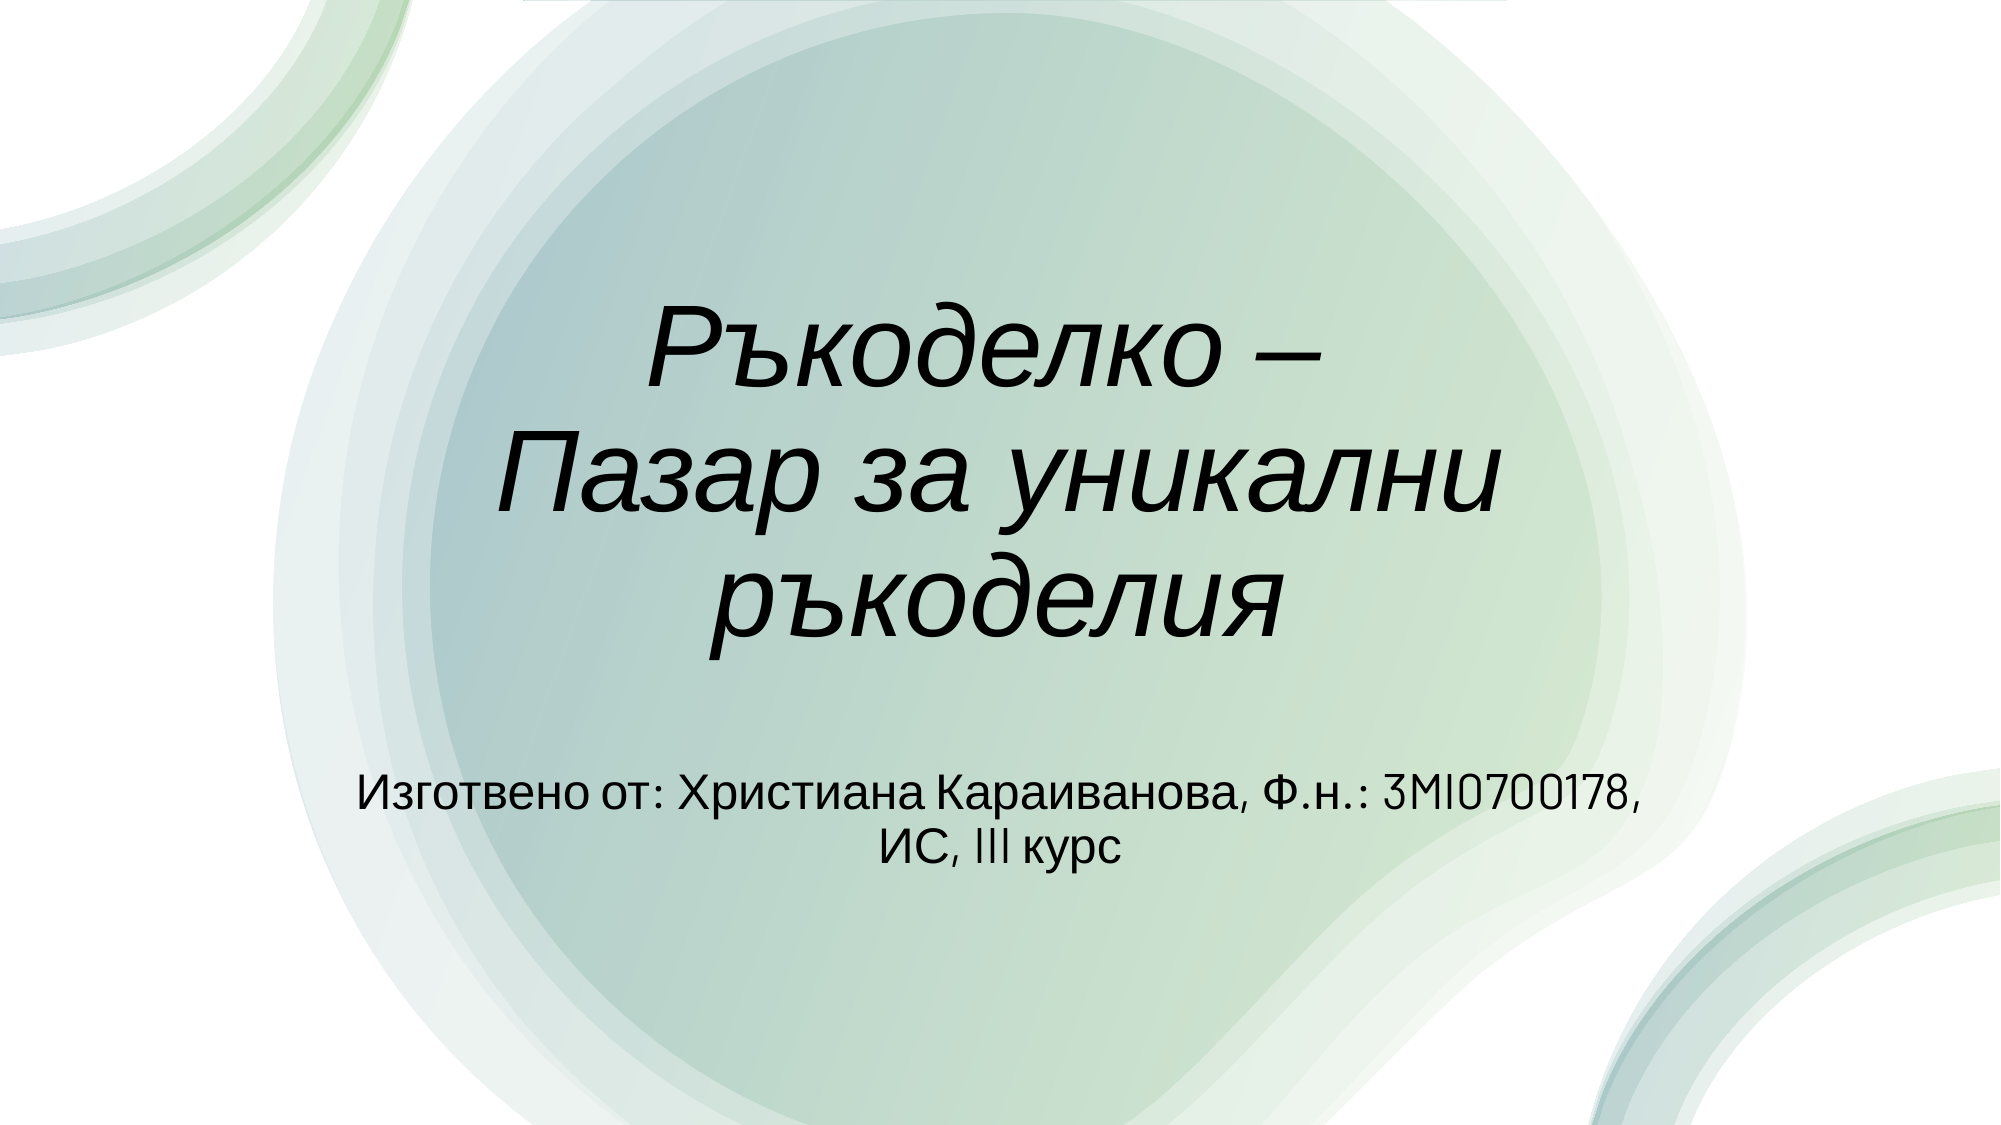

Ръкоделко –
Пазар за уникални ръкоделия
Изготвено от: Христиана Караиванова, Ф.н.: 3MI0700178, ИС, III курс